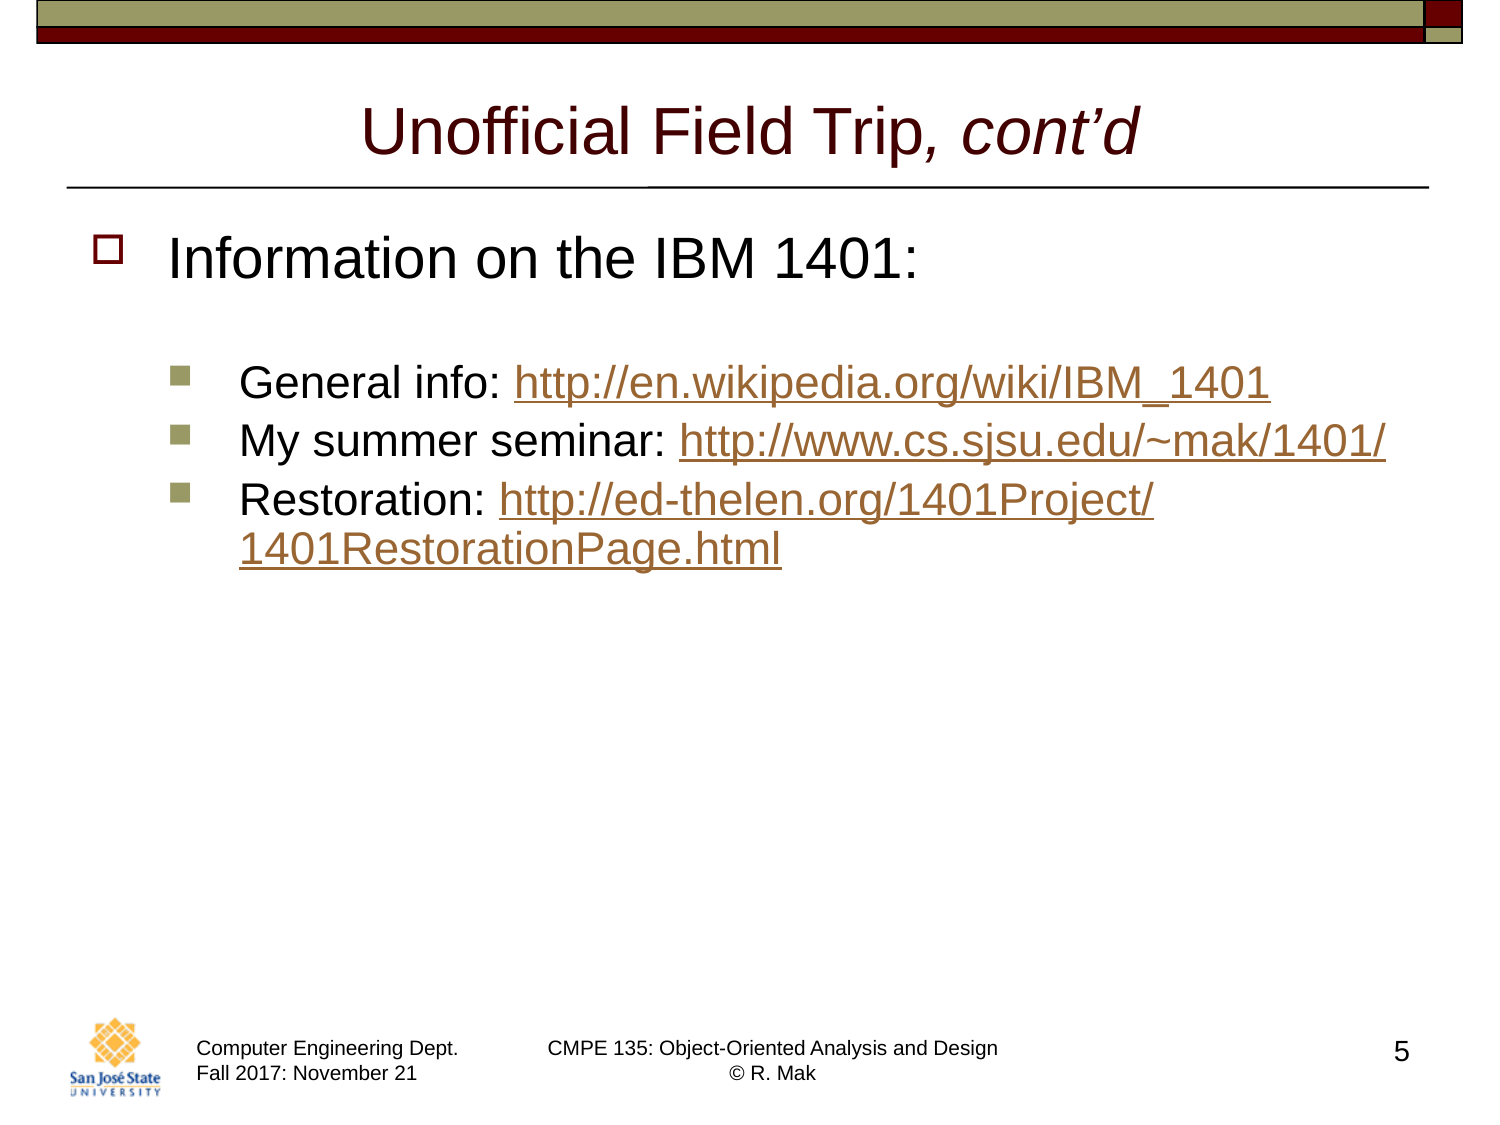

# Unofficial Field Trip, cont’d
Information on the IBM 1401:

General info: http://en.wikipedia.org/wiki/IBM_1401
My summer seminar: http://www.cs.sjsu.edu/~mak/1401/
Restoration: http://ed-thelen.org/1401Project/1401RestorationPage.html
5